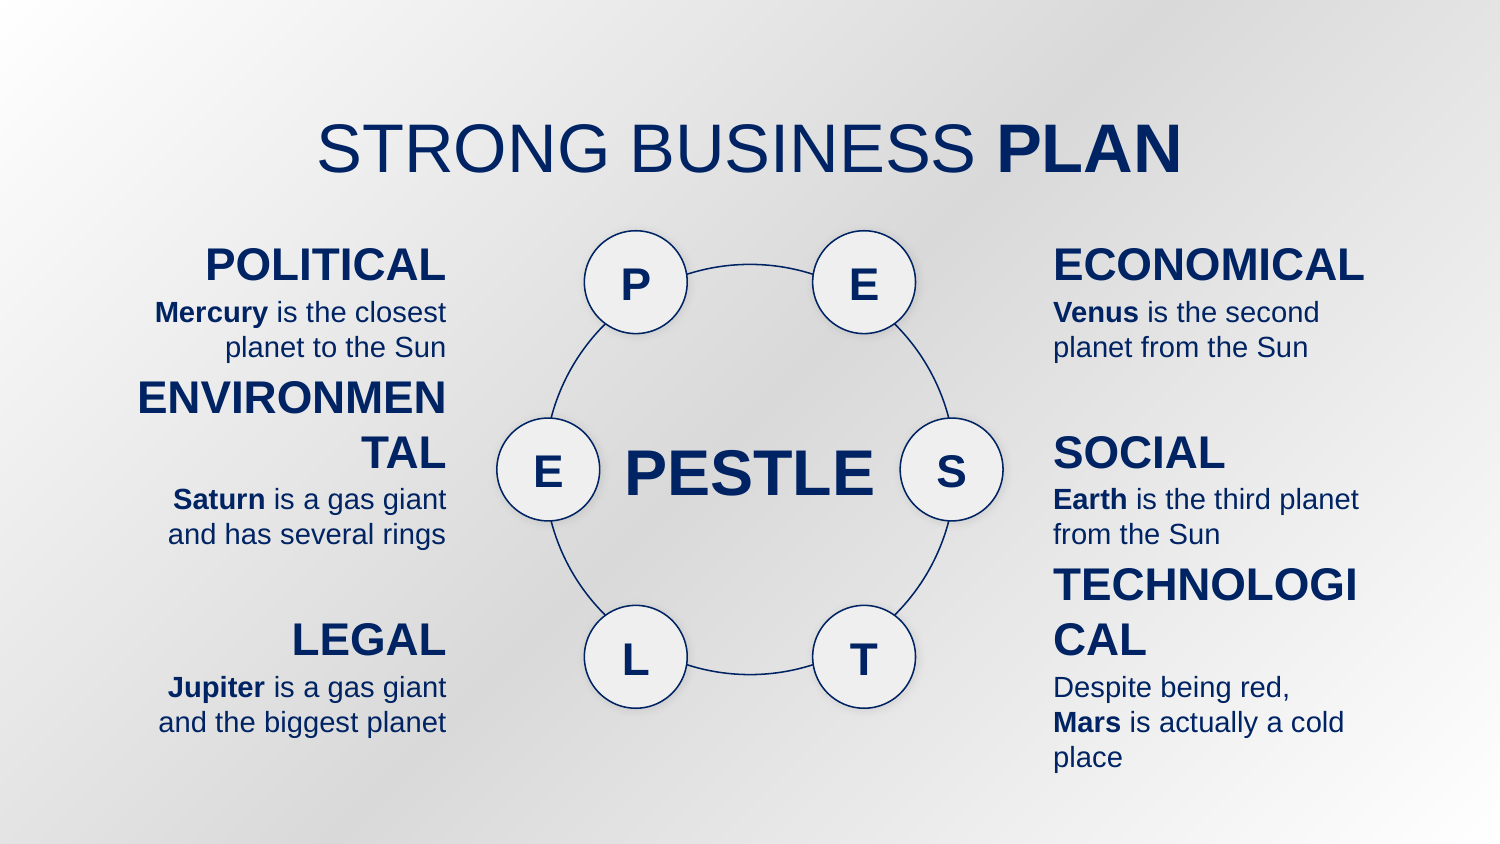

# STRONG BUSINESS PLAN
P
E
POLITICAL
ECONOMICAL
PESTLE
Mercury is the closest planet to the Sun
Venus is the second planet from the Sun
E
S
ENVIRONMENTAL
SOCIAL
Saturn is a gas giant and has several rings
Earth is the third planet from the Sun
L
T
LEGAL
TECHNOLOGICAL
Jupiter is a gas giant and the biggest planet
Despite being red, Mars is actually a cold place